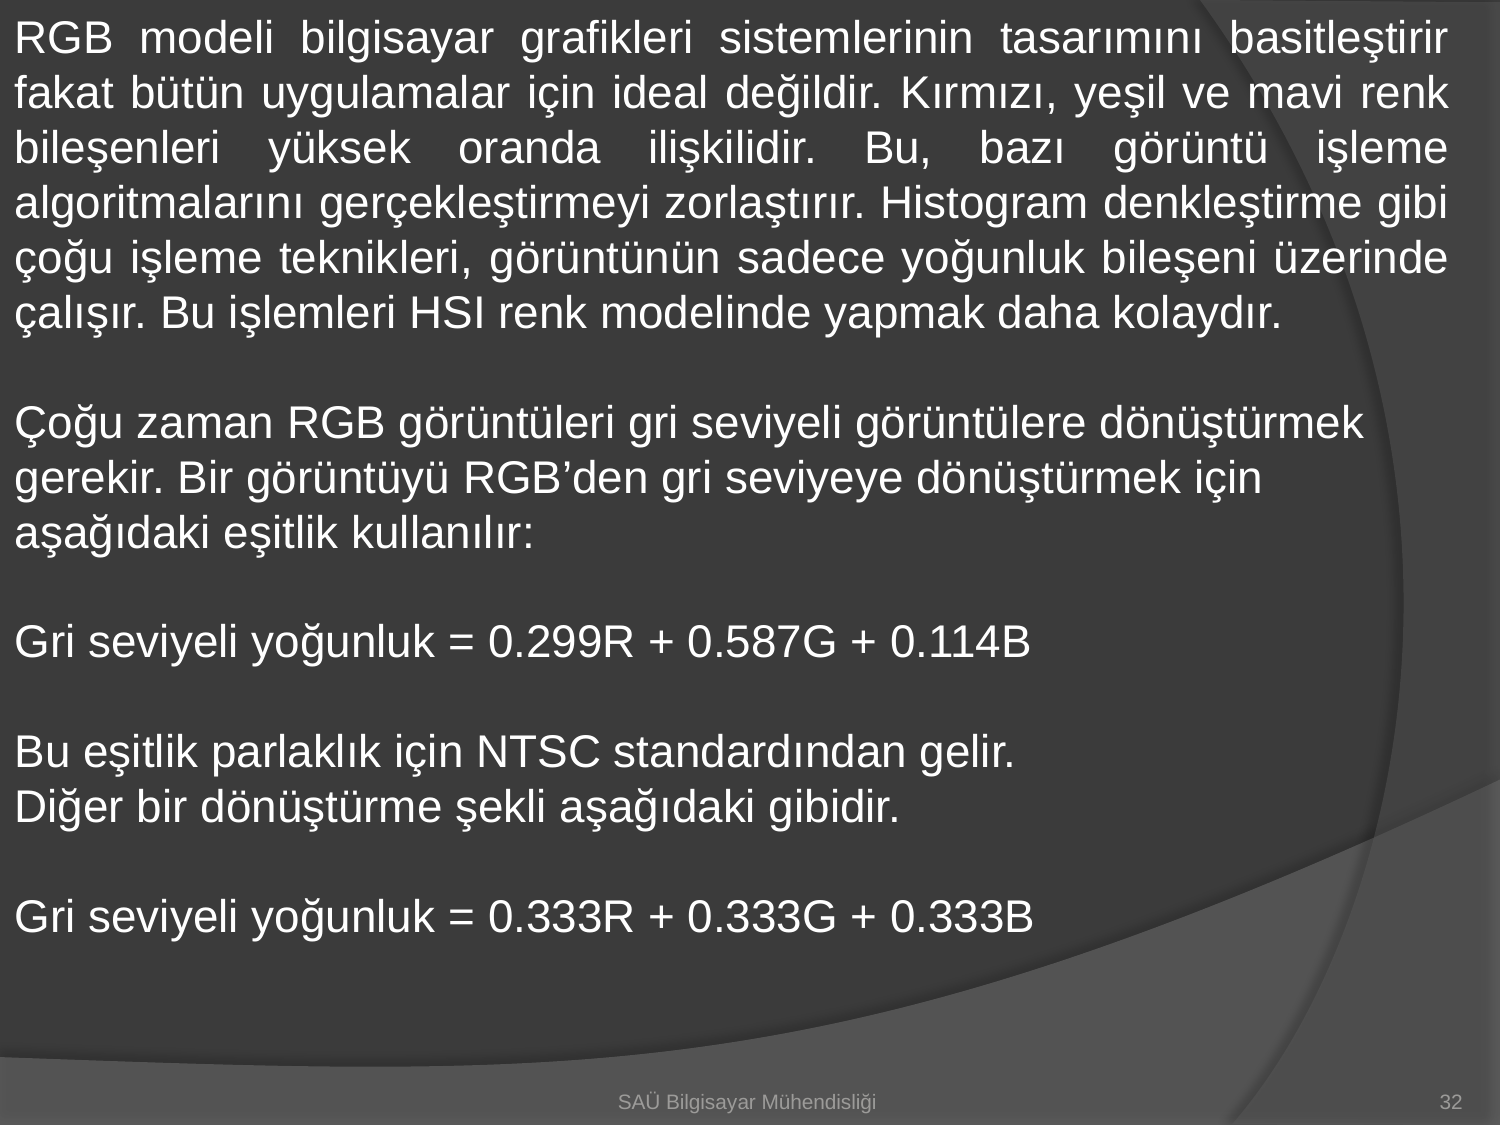

RGB modeli bilgisayar grafikleri sistemlerinin tasarımını basitleştirir fakat bütün uygulamalar için ideal değildir. Kırmızı, yeşil ve mavi renk bileşenleri yüksek oranda ilişkilidir. Bu, bazı görüntü işleme algoritmalarını gerçekleştirmeyi zorlaştırır. Histogram denkleştirme gibi çoğu işleme teknikleri, görüntünün sadece yoğunluk bileşeni üzerinde çalışır. Bu işlemleri HSI renk modelinde yapmak daha kolaydır.

Çoğu zaman RGB görüntüleri gri seviyeli görüntülere dönüştürmek gerekir. Bir görüntüyü RGB’den gri seviyeye dönüştürmek için aşağıdaki eşitlik kullanılır:

Gri seviyeli yoğunluk = 0.299R + 0.587G + 0.114B

Bu eşitlik parlaklık için NTSC standardından gelir.
Diğer bir dönüştürme şekli aşağıdaki gibidir.

Gri seviyeli yoğunluk = 0.333R + 0.333G + 0.333B
SAÜ Bilgisayar Mühendisliği
32